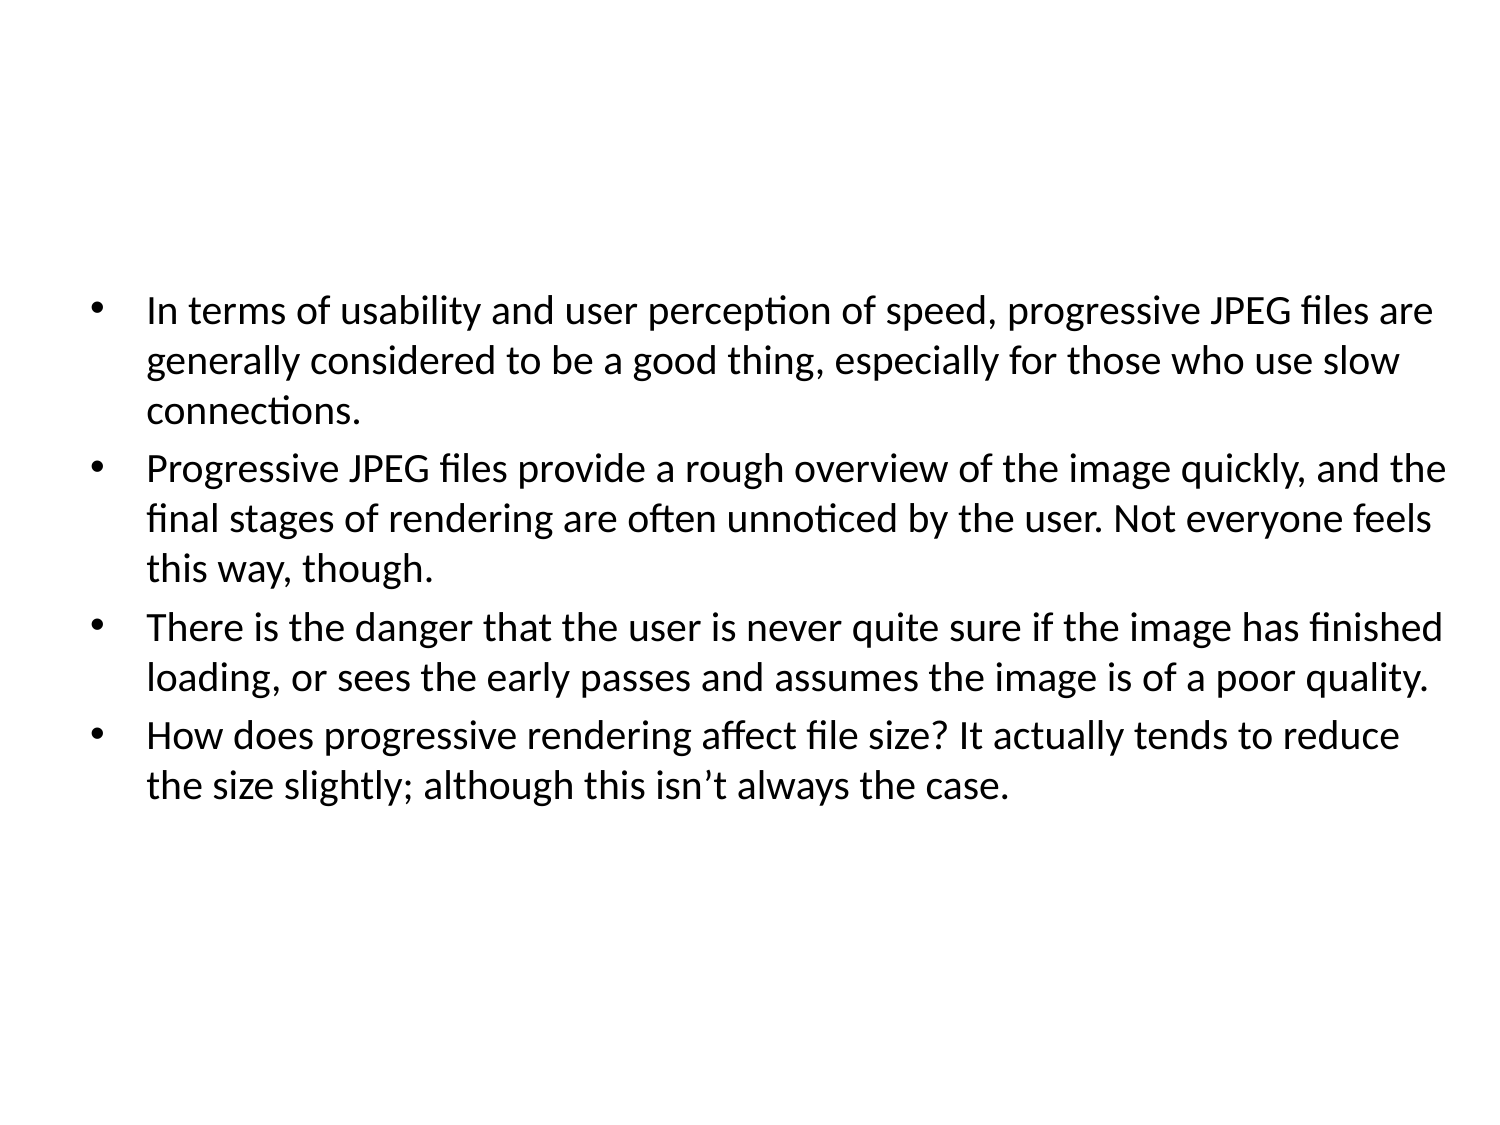

#
In terms of usability and user perception of speed, progressive JPEG files are generally considered to be a good thing, especially for those who use slow connections.
Progressive JPEG files provide a rough overview of the image quickly, and the final stages of rendering are often unnoticed by the user. Not everyone feels this way, though.
There is the danger that the user is never quite sure if the image has finished loading, or sees the early passes and assumes the image is of a poor quality.
How does progressive rendering affect file size? It actually tends to reduce the size slightly; although this isn’t always the case.